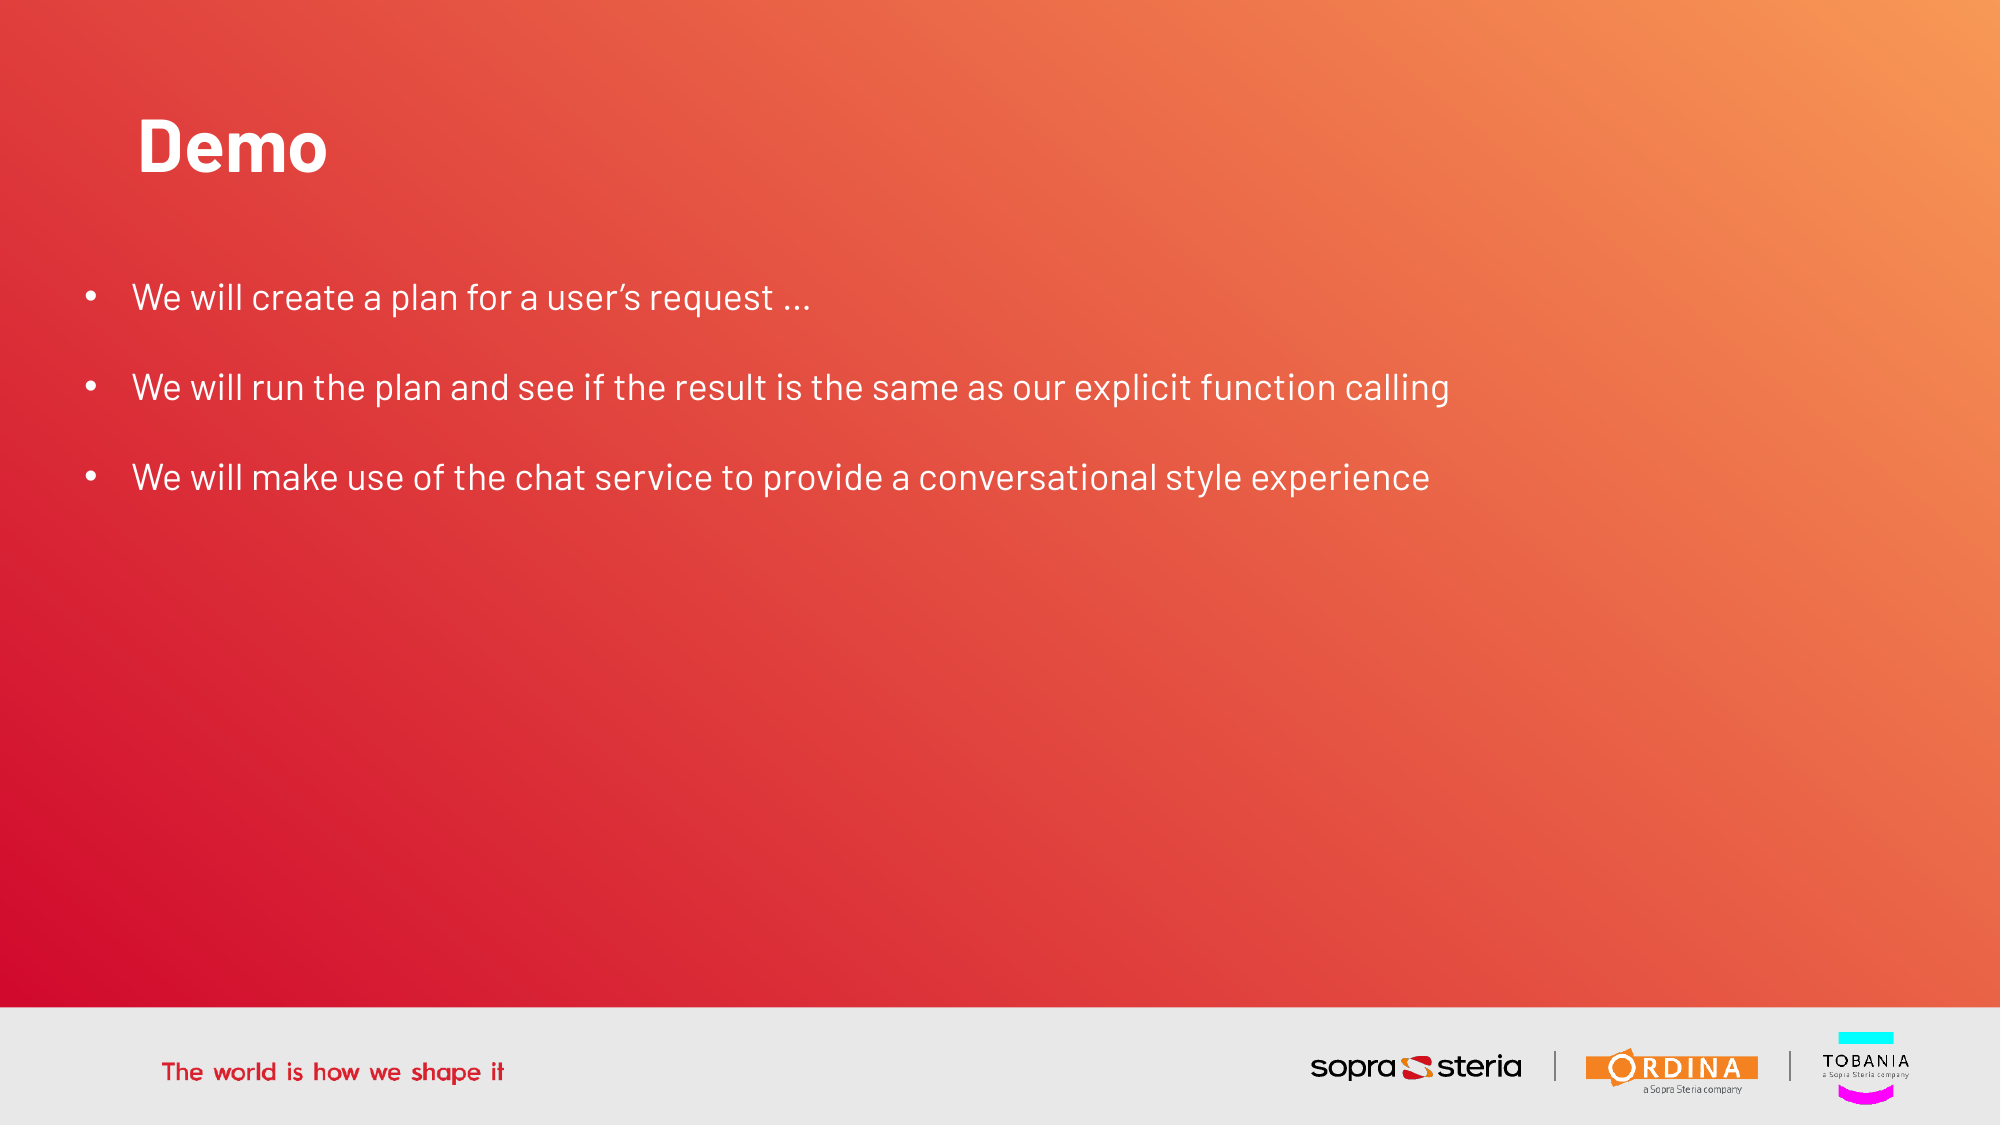

Demo
We will create a plan for a user’s request …
We will run the plan and see if the result is the same as our explicit function calling
We will make use of the chat service to provide a conversational style experience